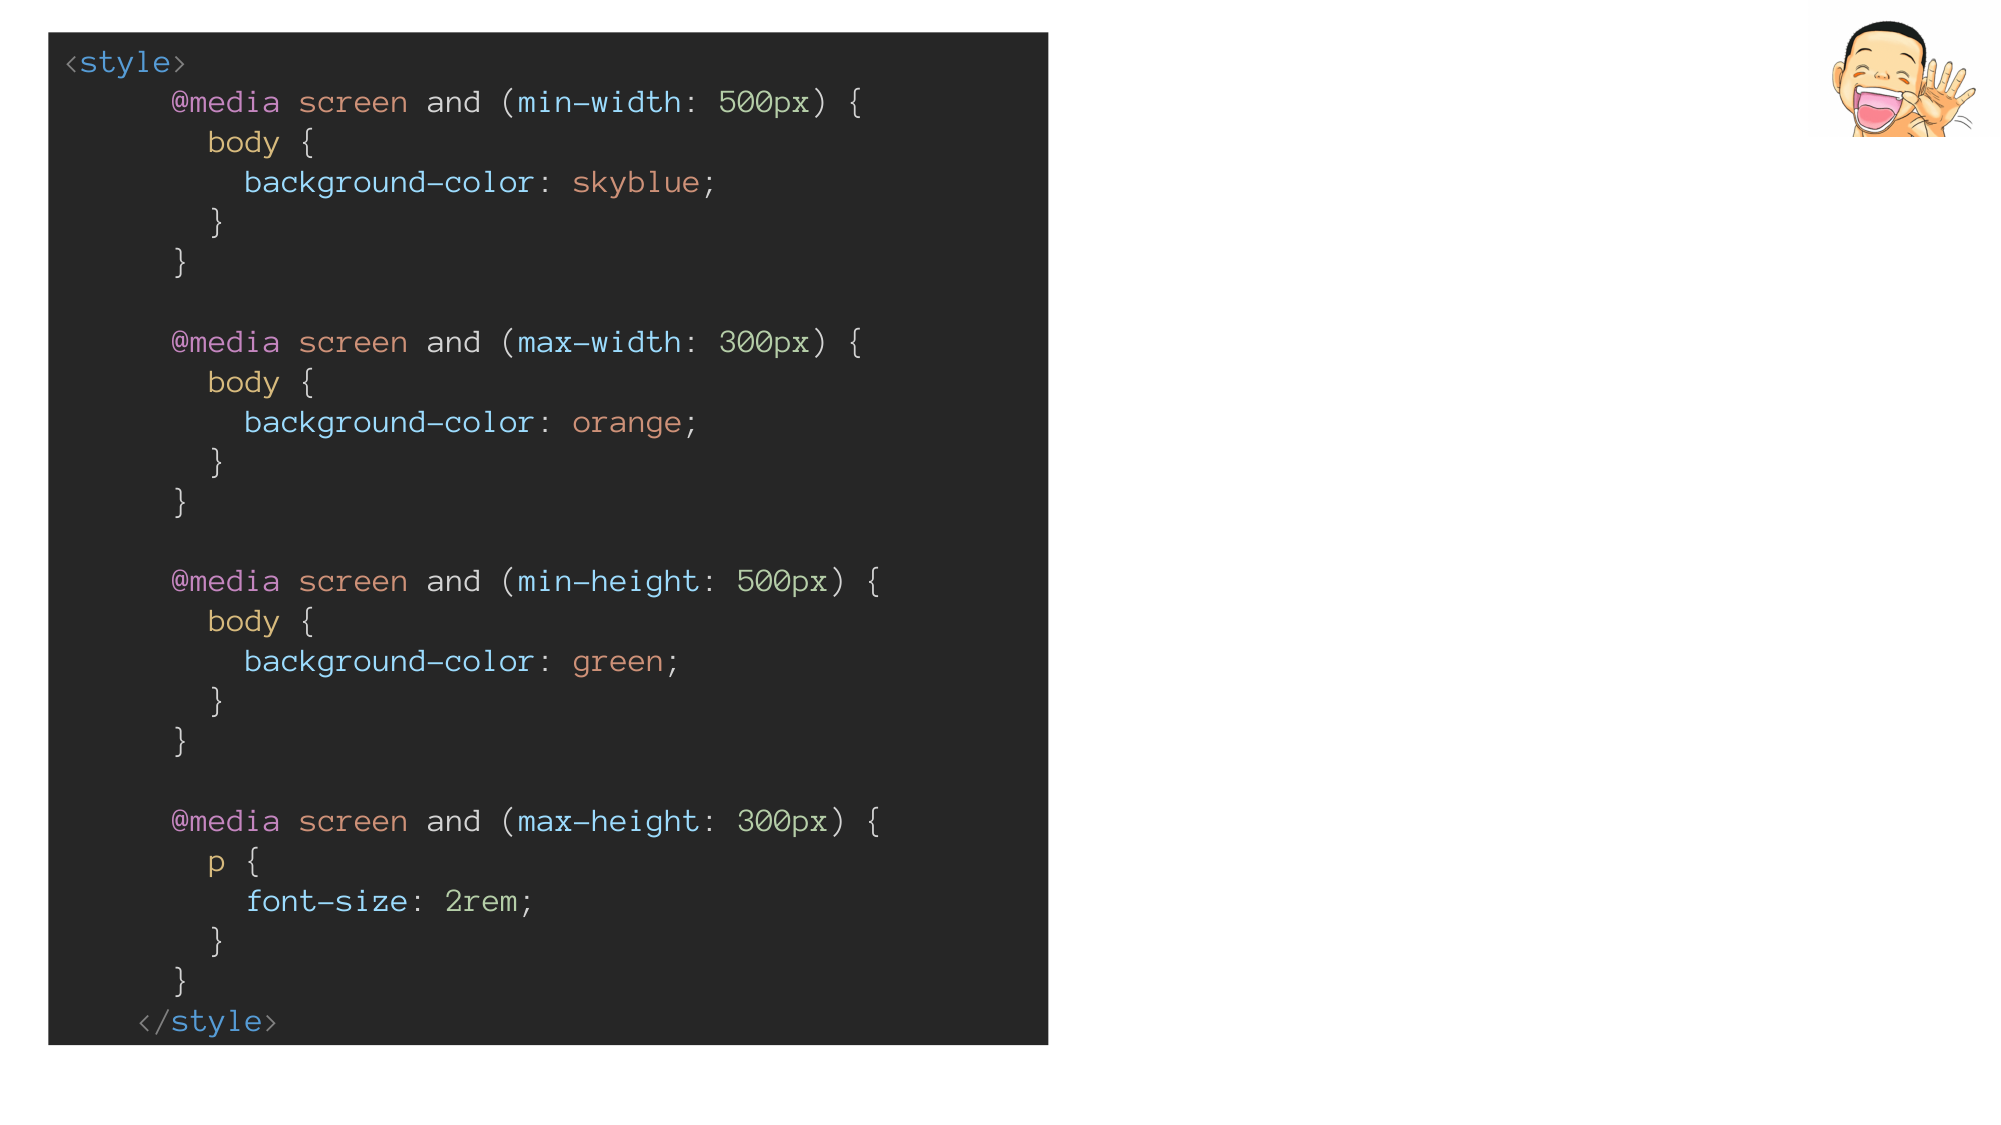

<style>
      @media screen and (min-width: 500px) {
        body {
          background-color: skyblue;
        }
      }
      @media screen and (max-width: 300px) {
        body {
          background-color: orange;
        }
      }
      @media screen and (min-height: 500px) {
        body {
          background-color: green;
        }
      }
      @media screen and (max-height: 300px) {
        p {
          font-size: 2rem;
        }
      }
    </style>